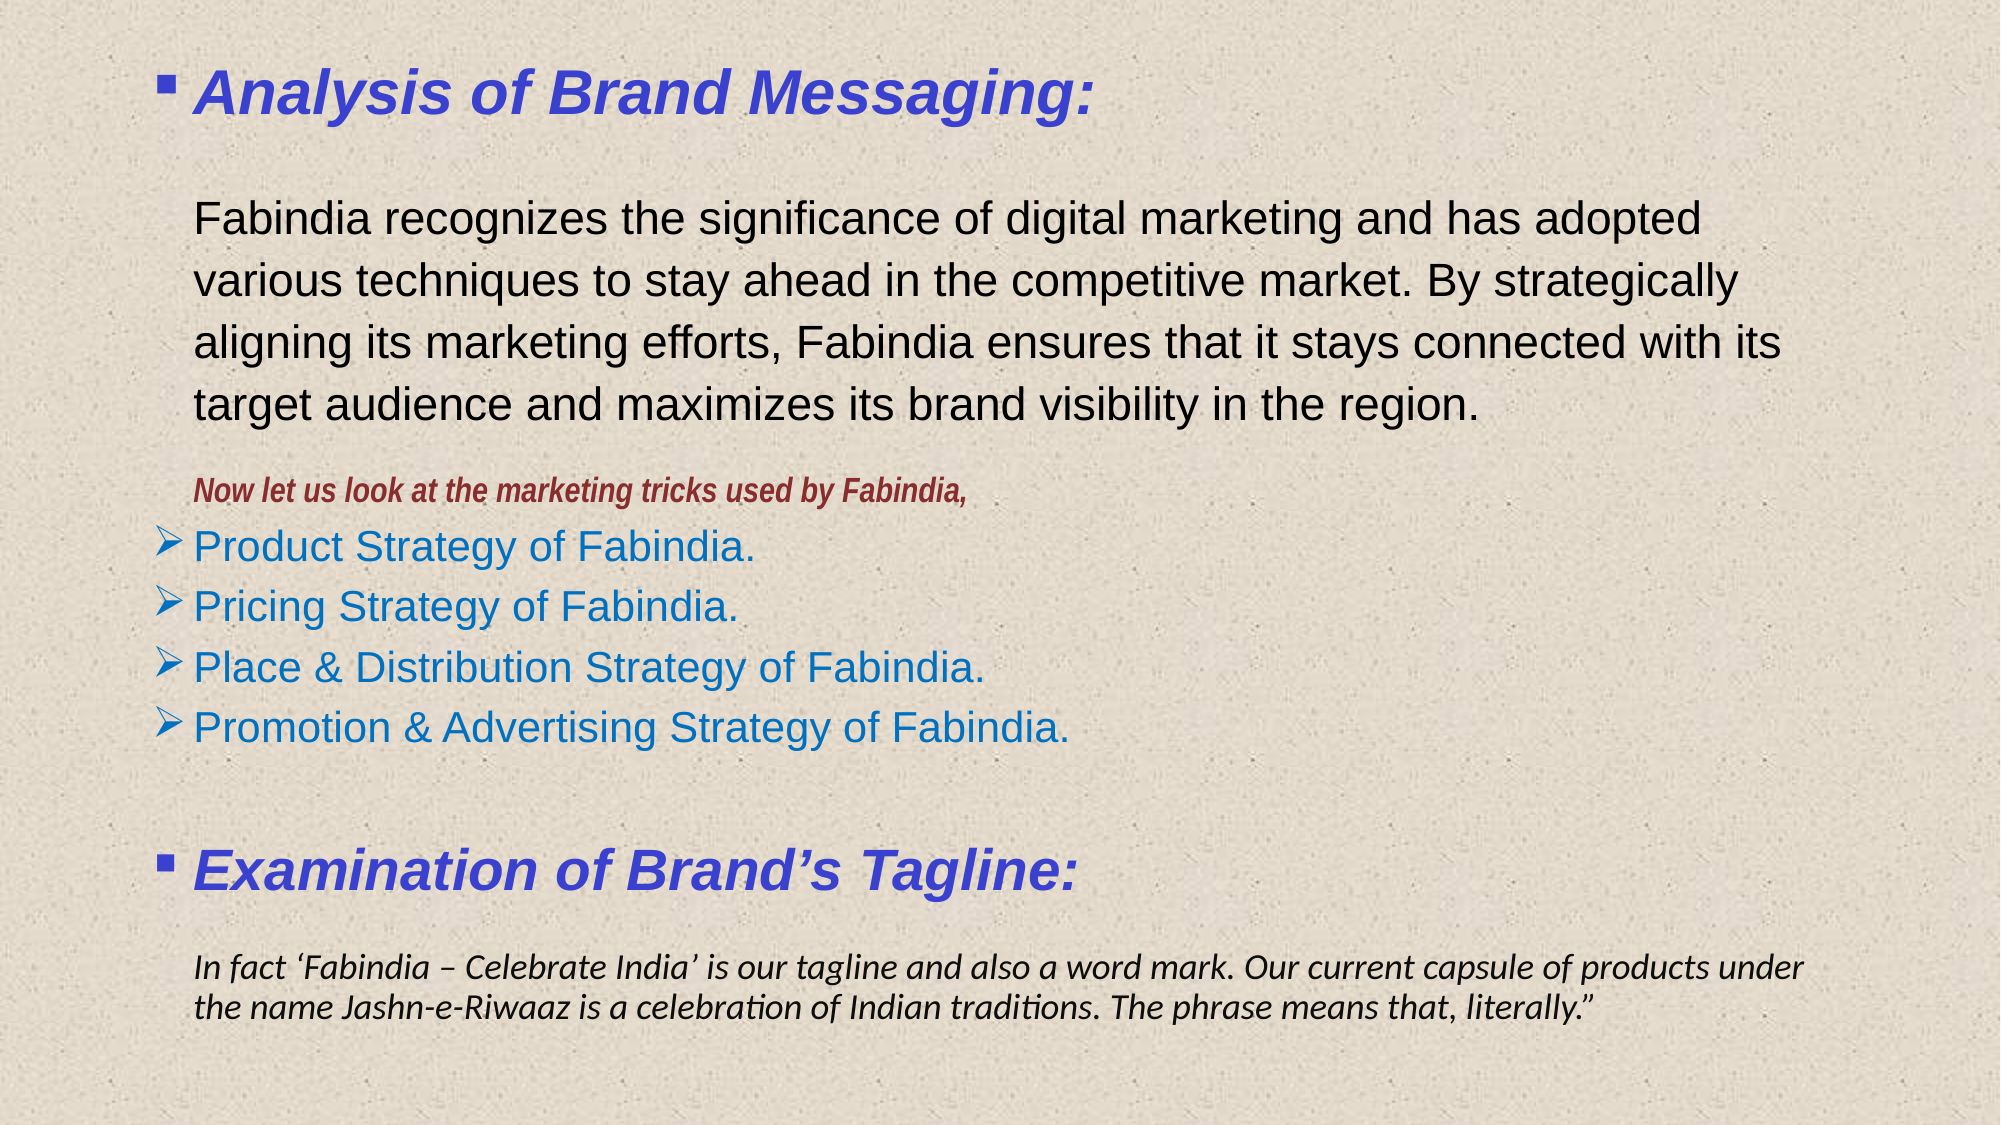

# Analysis of Brand Messaging: Fabindia recognizes the significance of digital marketing and has adopted various techniques to stay ahead in the competitive market. By strategically aligning its marketing efforts, Fabindia ensures that it stays connected with its target audience and maximizes its brand visibility in the region. Now let us look at the marketing tricks used by Fabindia,
Product Strategy of Fabindia.
Pricing Strategy of Fabindia.
Place & Distribution Strategy of Fabindia.
Promotion & Advertising Strategy of Fabindia.
Examination of Brand’s Tagline:
In fact ‘Fabindia – Celebrate India’ is our tagline and also a word mark. Our current capsule of products under the name Jashn-e-Riwaaz is a celebration of Indian traditions. The phrase means that, literally.”